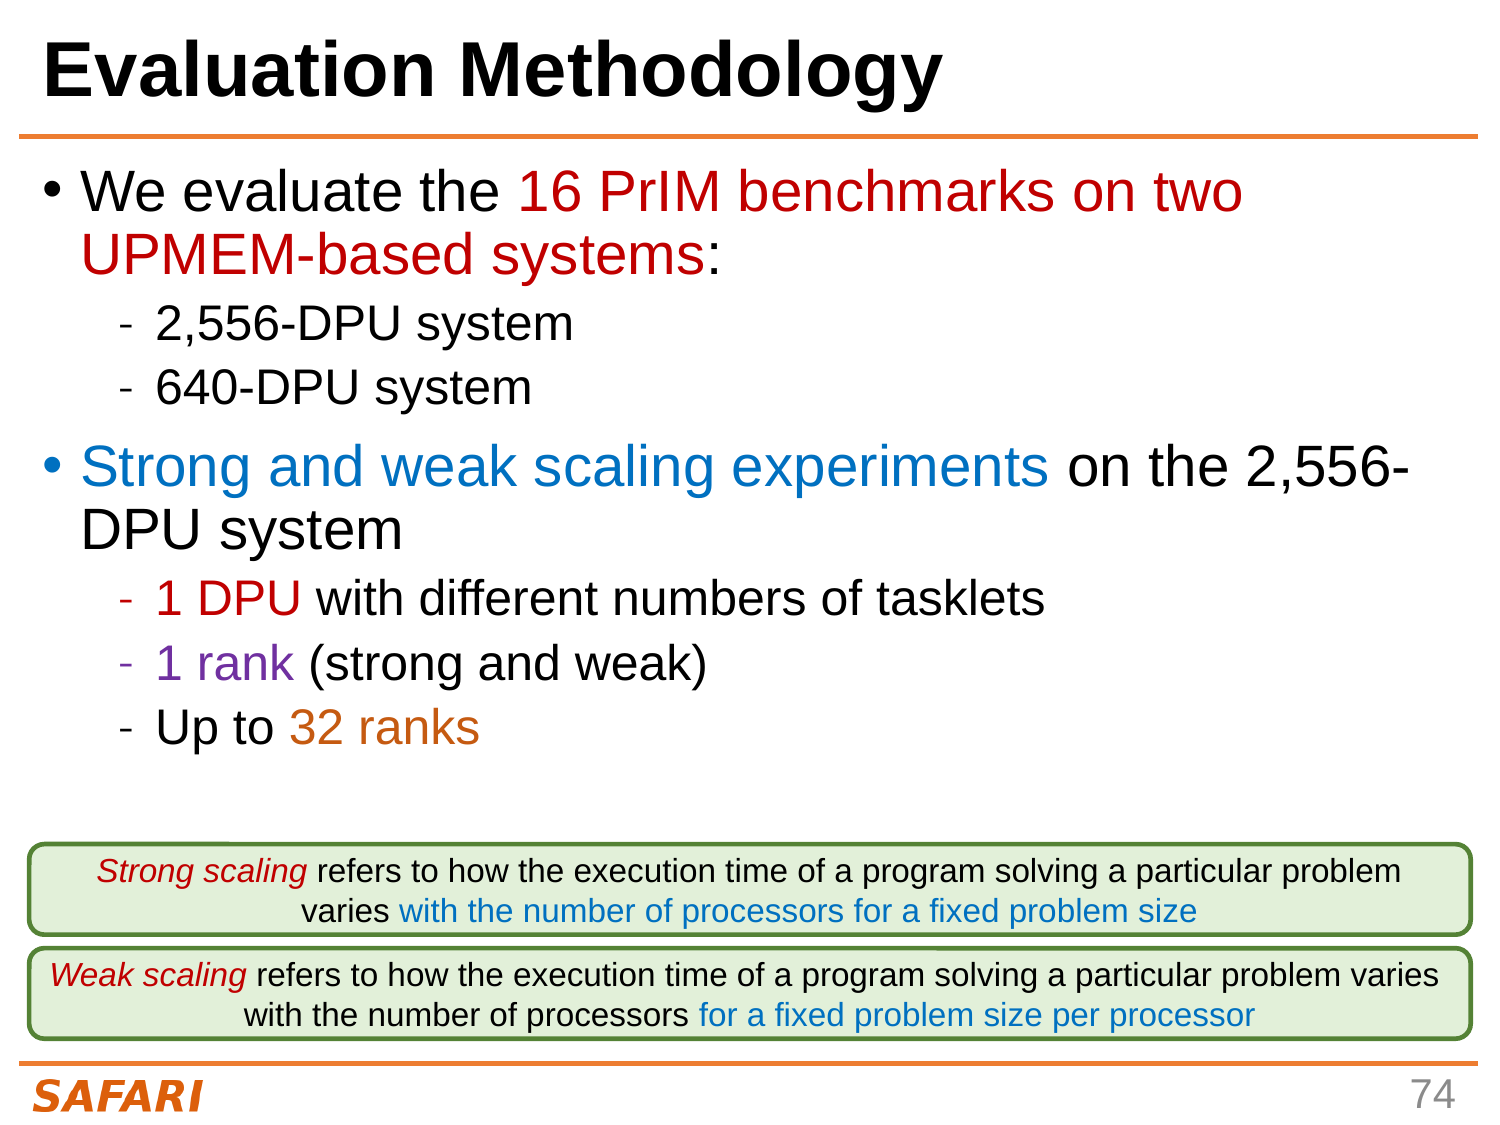

# Evaluation Methodology
We evaluate the 16 PrIM benchmarks on two UPMEM-based systems:
2,556-DPU system
640-DPU system
Strong and weak scaling experiments on the 2,556-DPU system
1 DPU with different numbers of tasklets
1 rank (strong and weak)
Up to 32 ranks
Strong scaling refers to how the execution time of a program solving a particular problem varies with the number of processors for a fixed problem size
Weak scaling refers to how the execution time of a program solving a particular problem varies
with the number of processors for a fixed problem size per processor